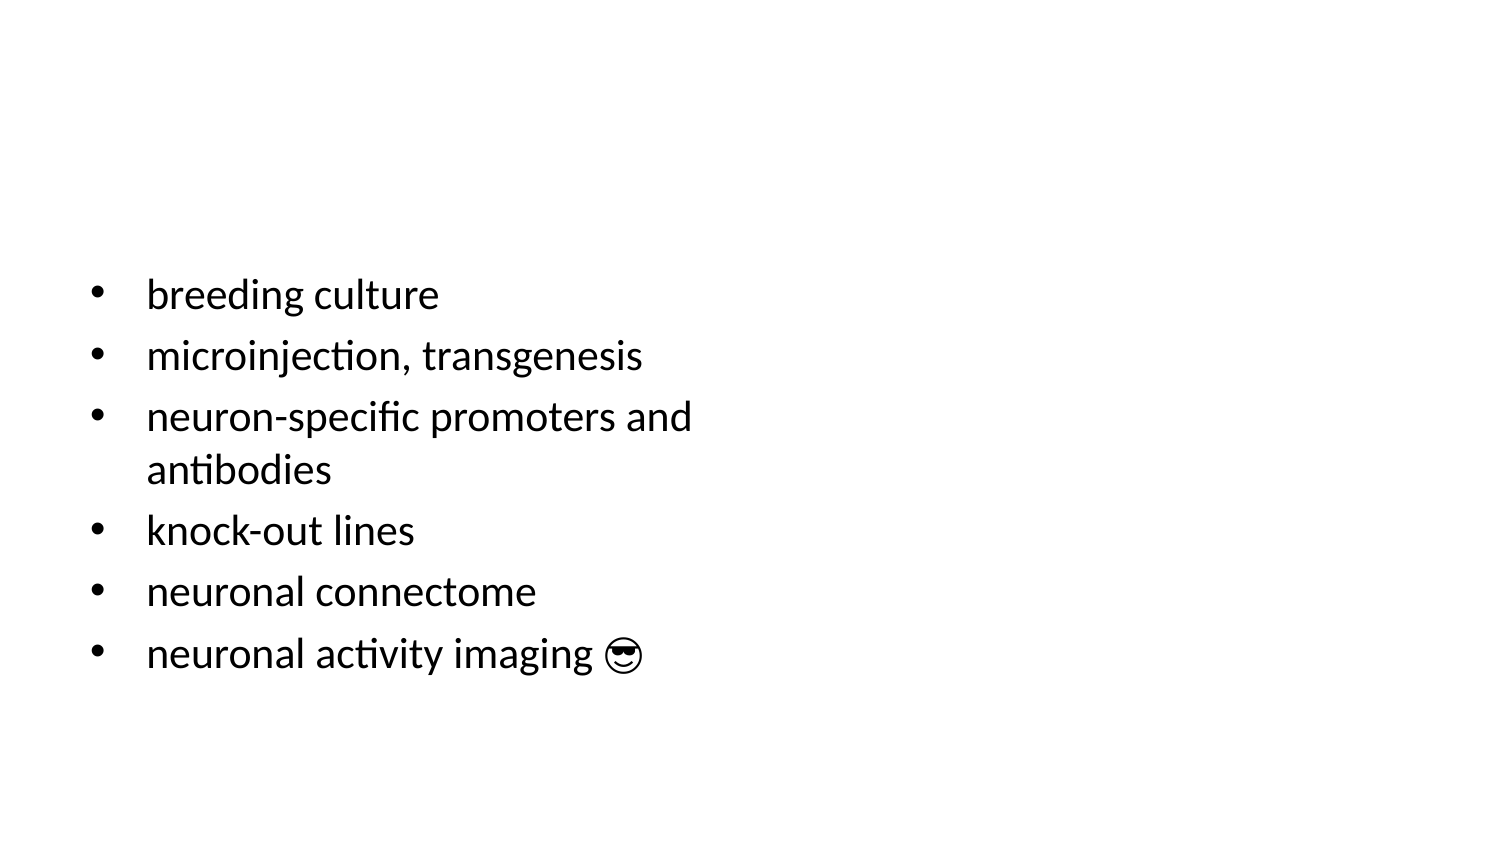

breeding culture
microinjection, transgenesis
neuron-specific promoters and antibodies
knock-out lines
neuronal connectome
neuronal activity imaging 😎